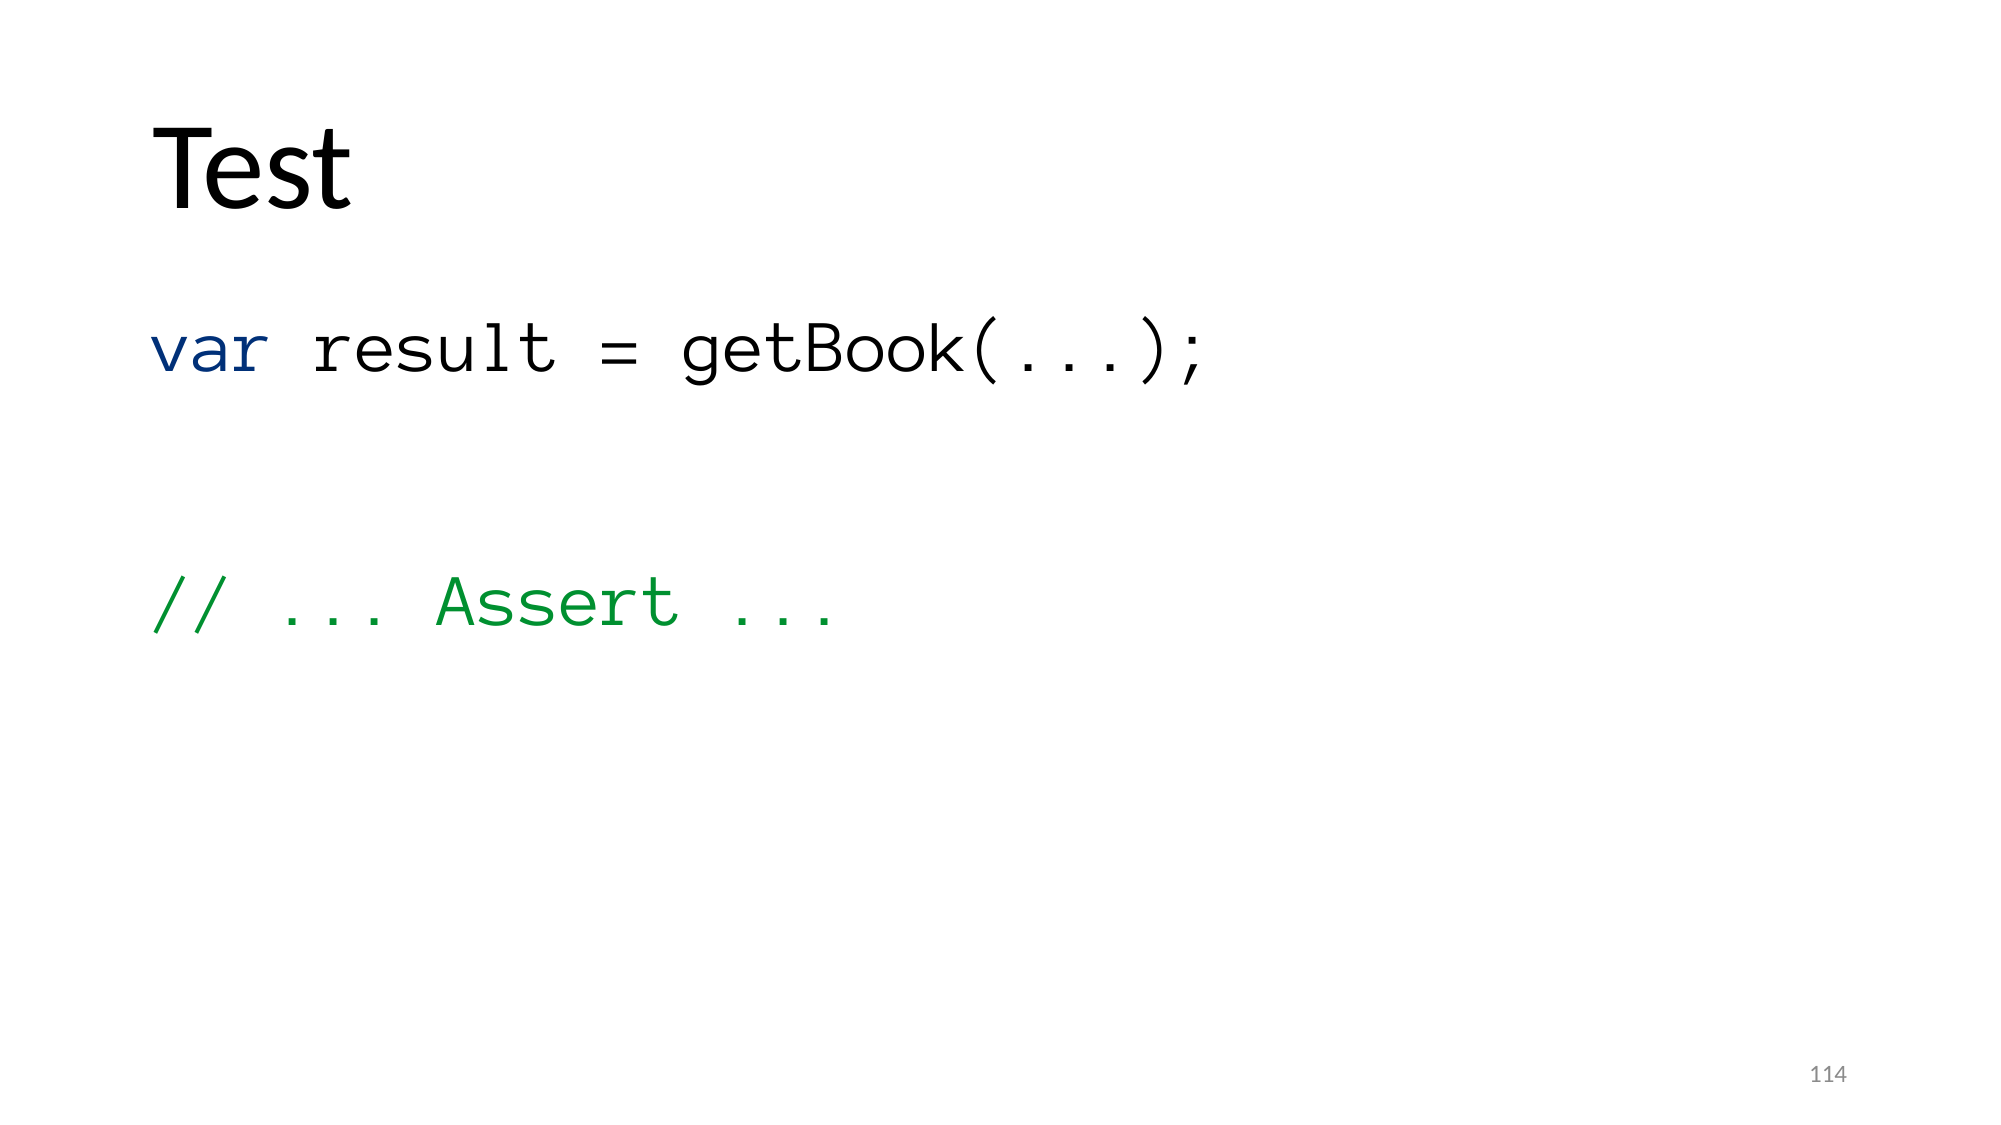

# Test
var result = getBook(...);

// ... Assert ...
114